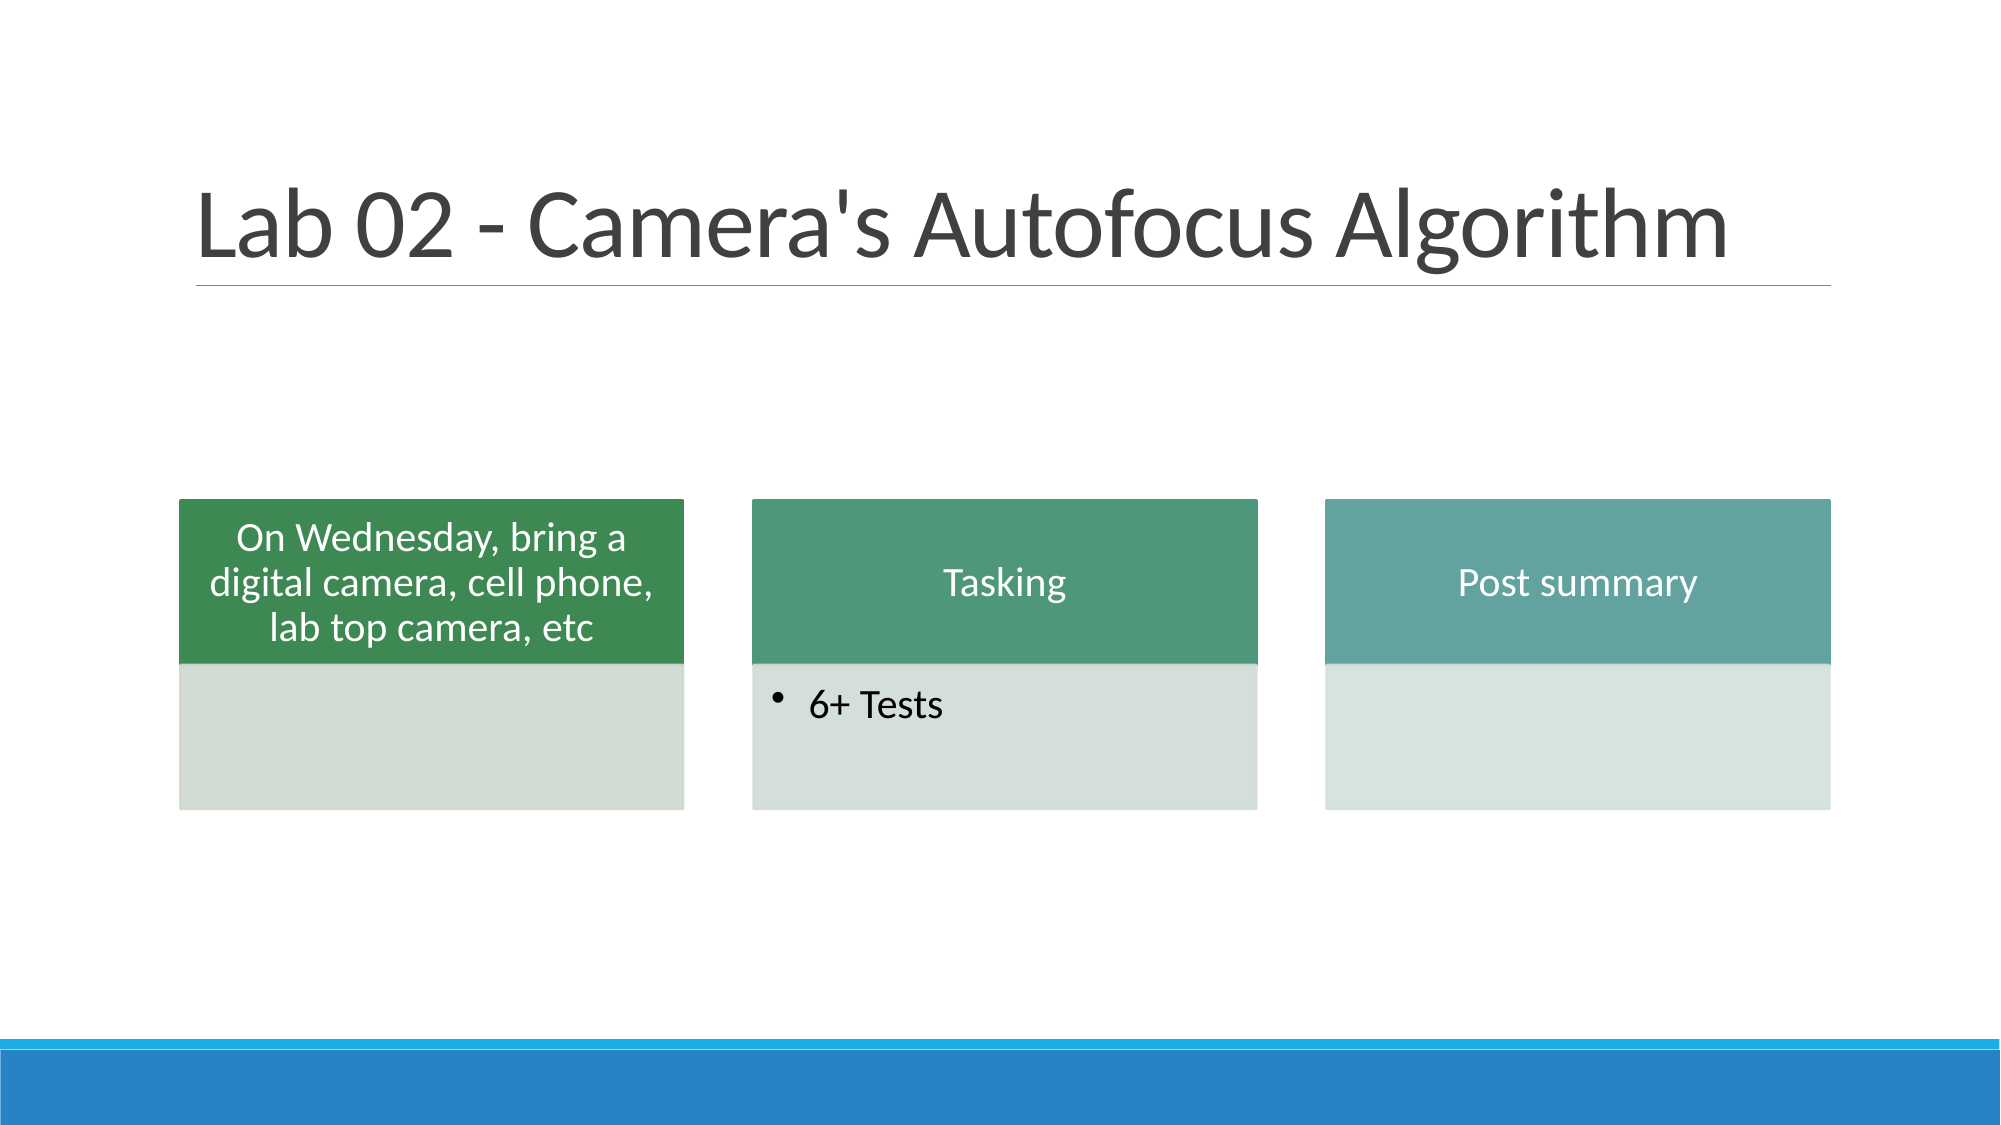

# Lab 02 - Camera's Autofocus Algorithm
On Wednesday, bring a digital camera, cell phone, lab top camera, etc
Tasking
6+ Tests
Post summary